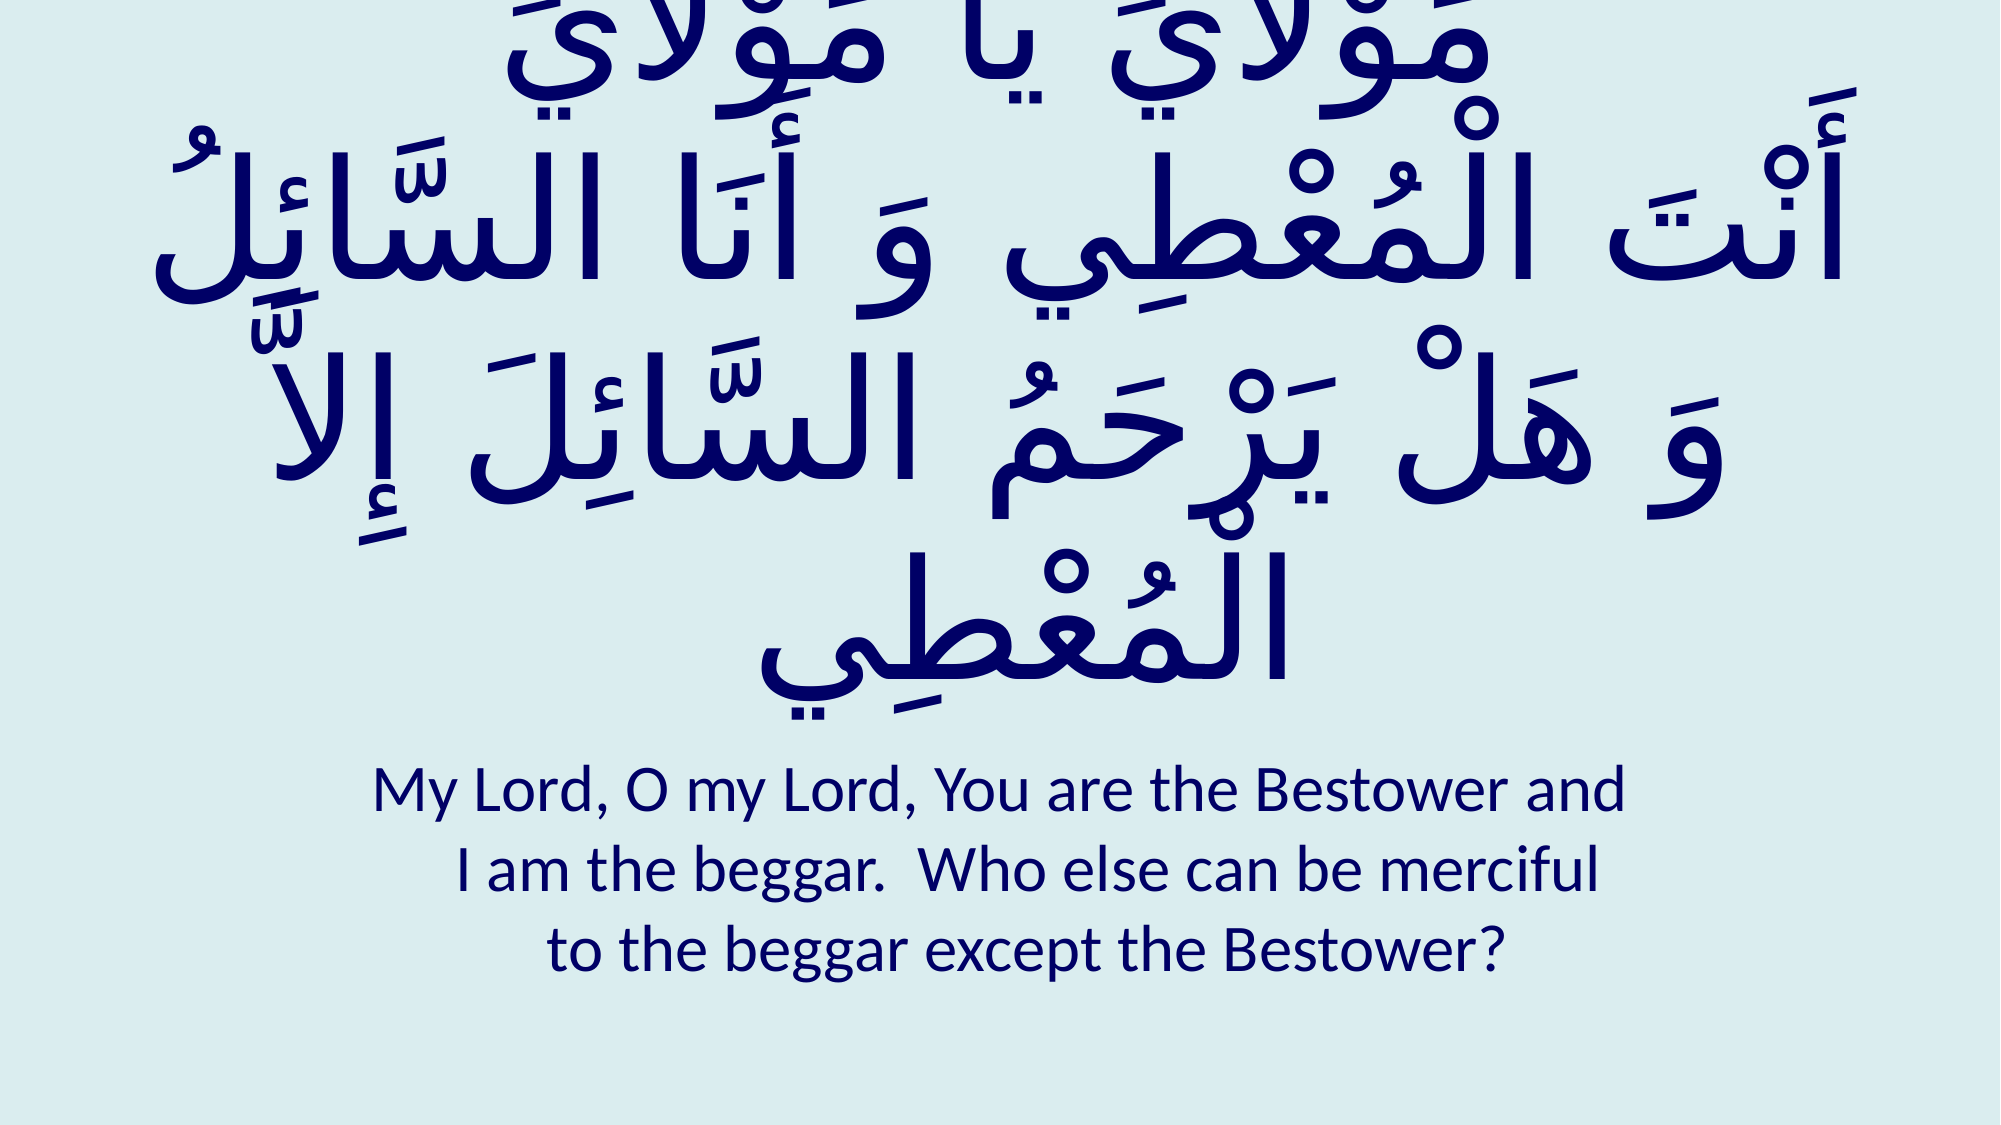

# مَوْلاَيَ يَا مَوْلاَيَ أَنْتَ الْمُعْطِي وَ أَنَا السَّائِلُ وَ هَلْ يَرْحَمُ السَّائِلَ إِلاَّ الْمُعْطِي‏
My Lord, O my Lord, You are the Bestower and I am the beggar.  Who else can be merciful to the beggar except the Bestower?